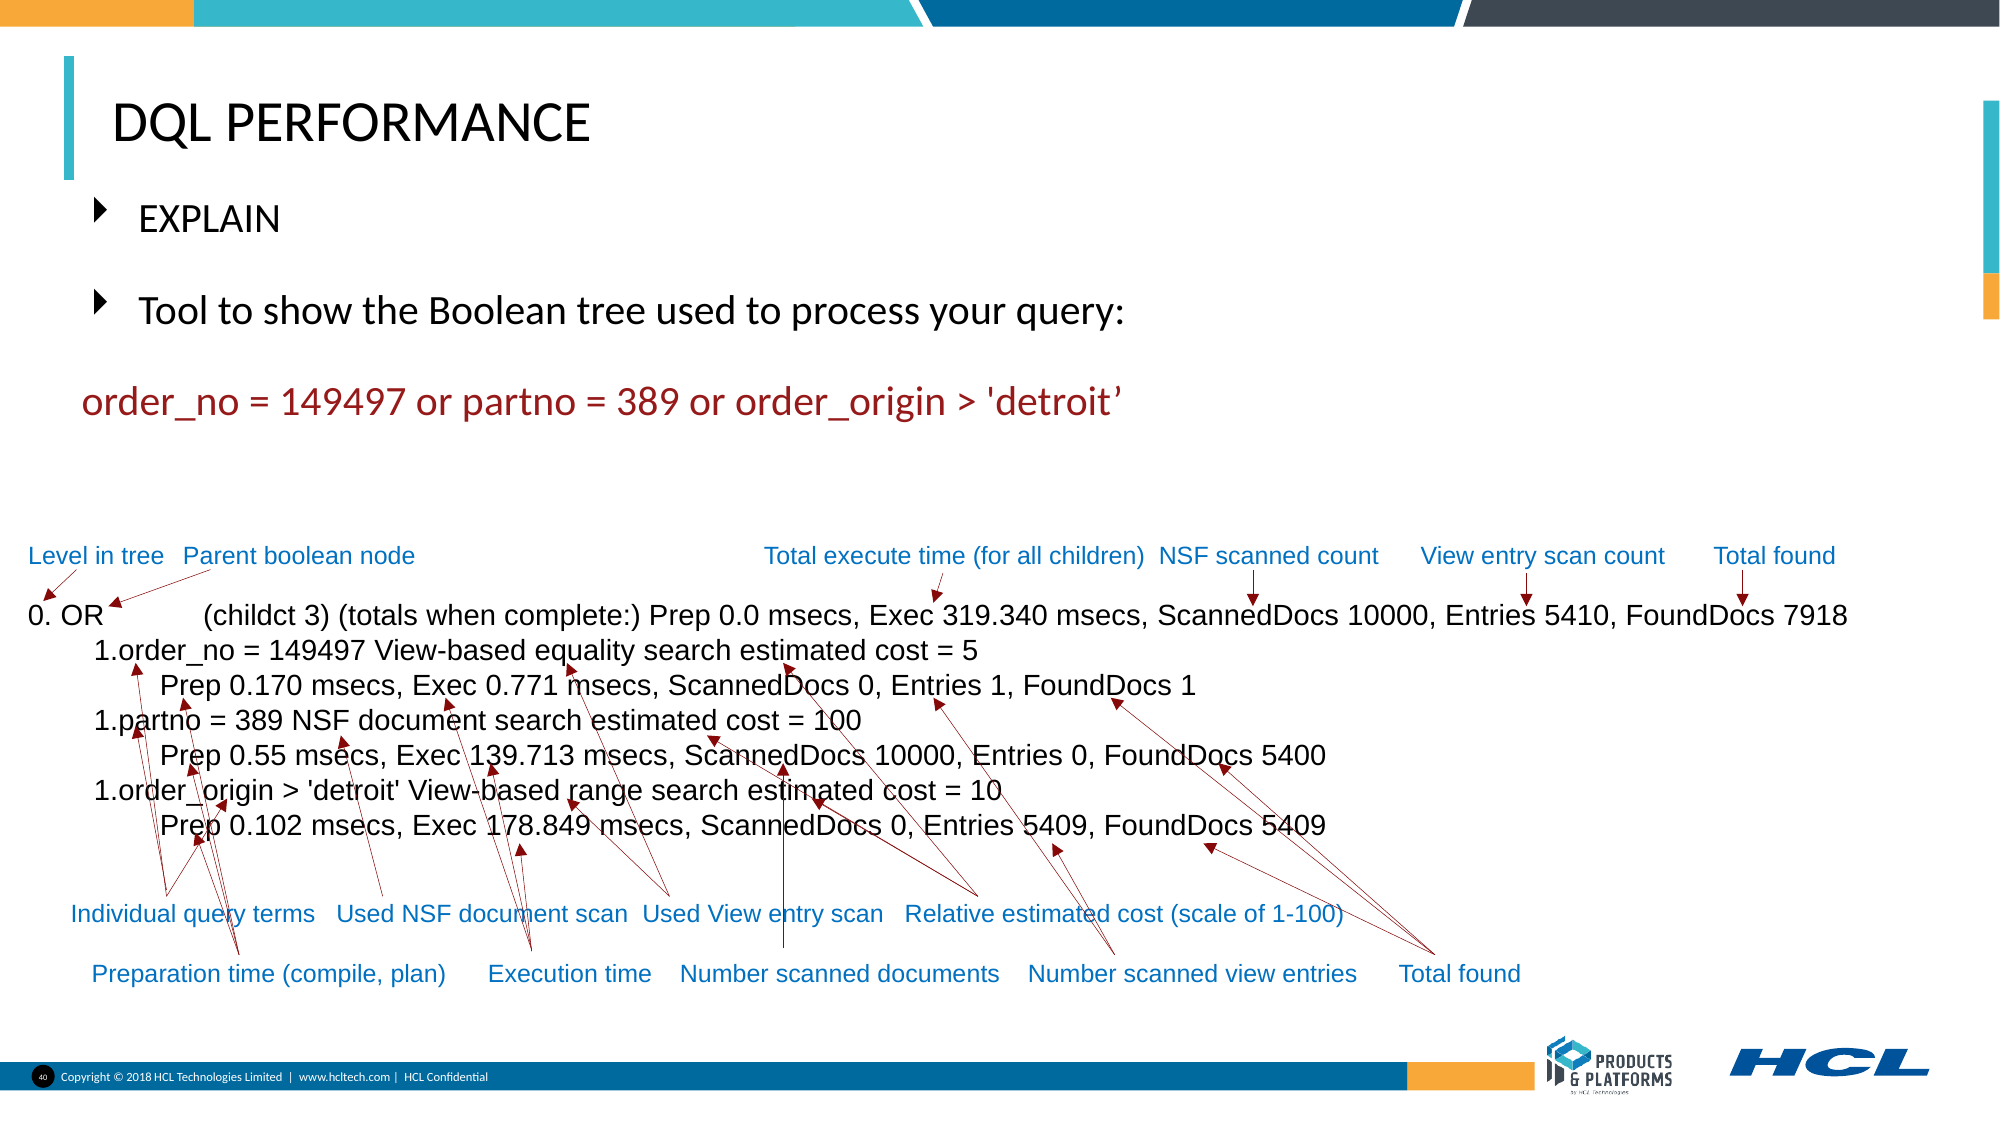

# DQL performance
EXPLAIN
Tool to show the Boolean tree used to process your query:
order_no = 149497 or partno = 389 or order_origin > 'detroit’

  Parent boolean node                                                  Total execute time (for all children)  NSF scanned count      View entry scan count       Total found
Level in tree
0. OR            (childct 3) (totals when complete:) Prep 0.0 msecs, Exec 319.340 msecs, ScannedDocs 10000, Entries 5410, FoundDocs 7918
        1.order_no = 149497 View-based equality search estimated cost = 5
                Prep 0.170 msecs, Exec 0.771 msecs, ScannedDocs 0, Entries 1, FoundDocs 1
        1.partno = 389 NSF document search estimated cost = 100
                Prep 0.55 msecs, Exec 139.713 msecs, ScannedDocs 10000, Entries 0, FoundDocs 5400
        1.order_origin > 'detroit' View-based range search estimated cost = 10
                Prep 0.102 msecs, Exec 178.849 msecs, ScannedDocs 0, Entries 5409, FoundDocs 5409
        Individual query terms   Used NSF document scan  Used View entry scan   Relative estimated cost (scale of 1-100)

           Preparation time (compile, plan)      Execution time    Number scanned documents    Number scanned view entries      Total found